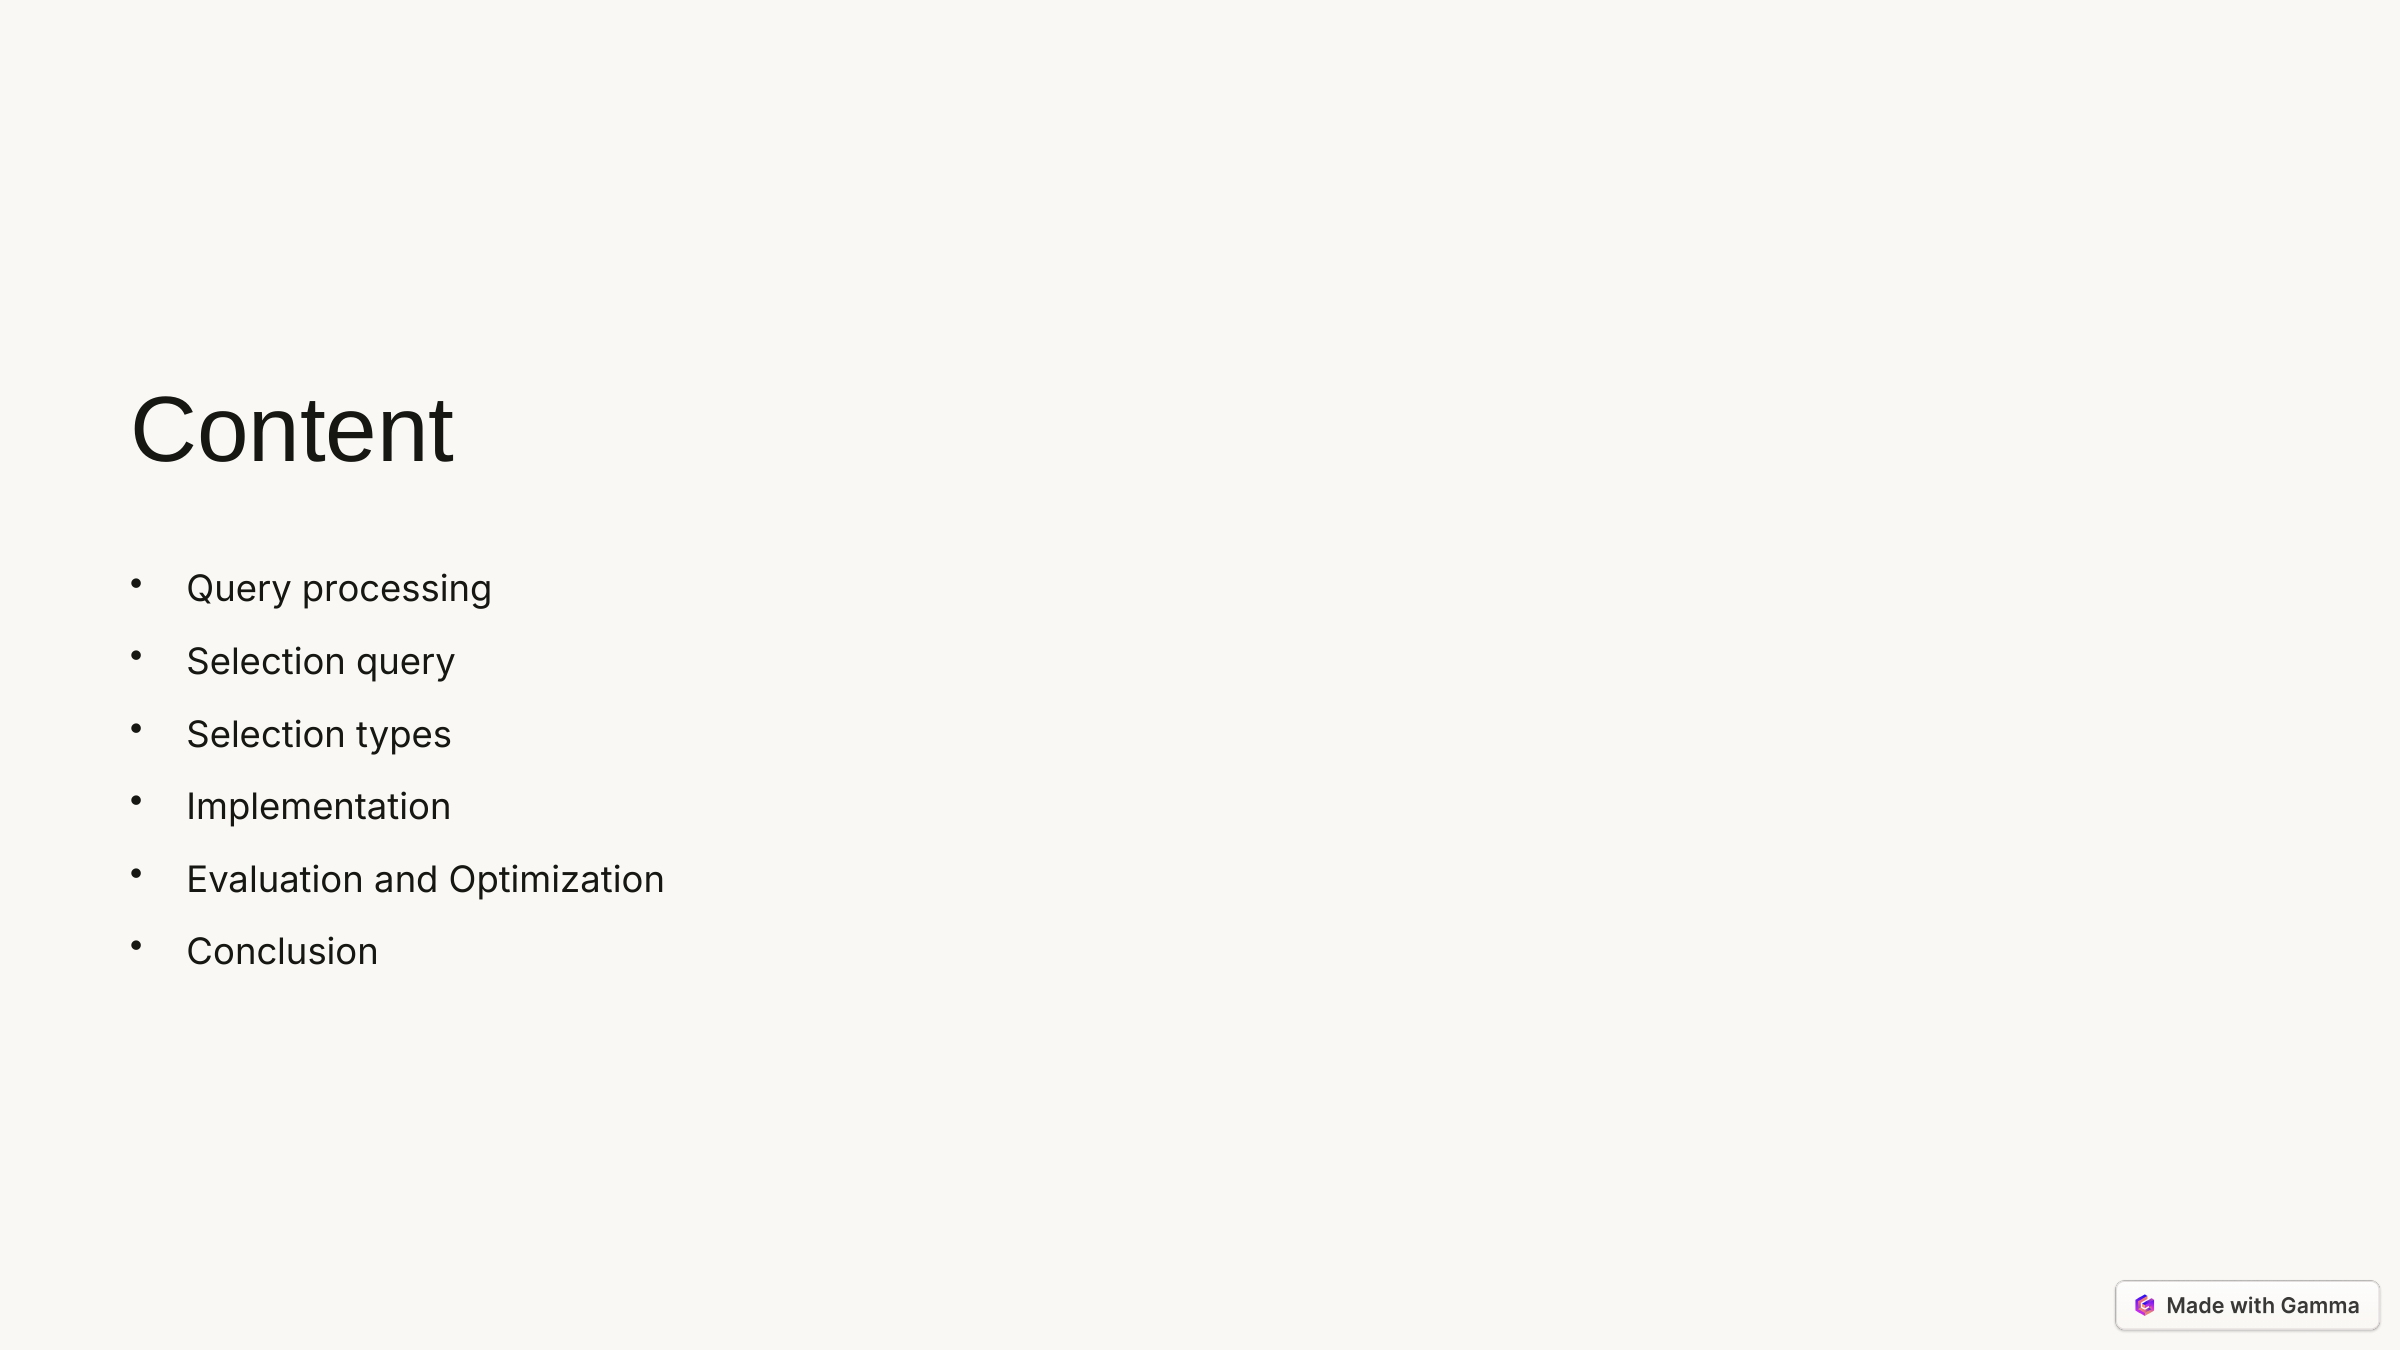

Content
Query processing

Selection query
Selection types
Implementation
Evaluation and Optimization
Conclusion